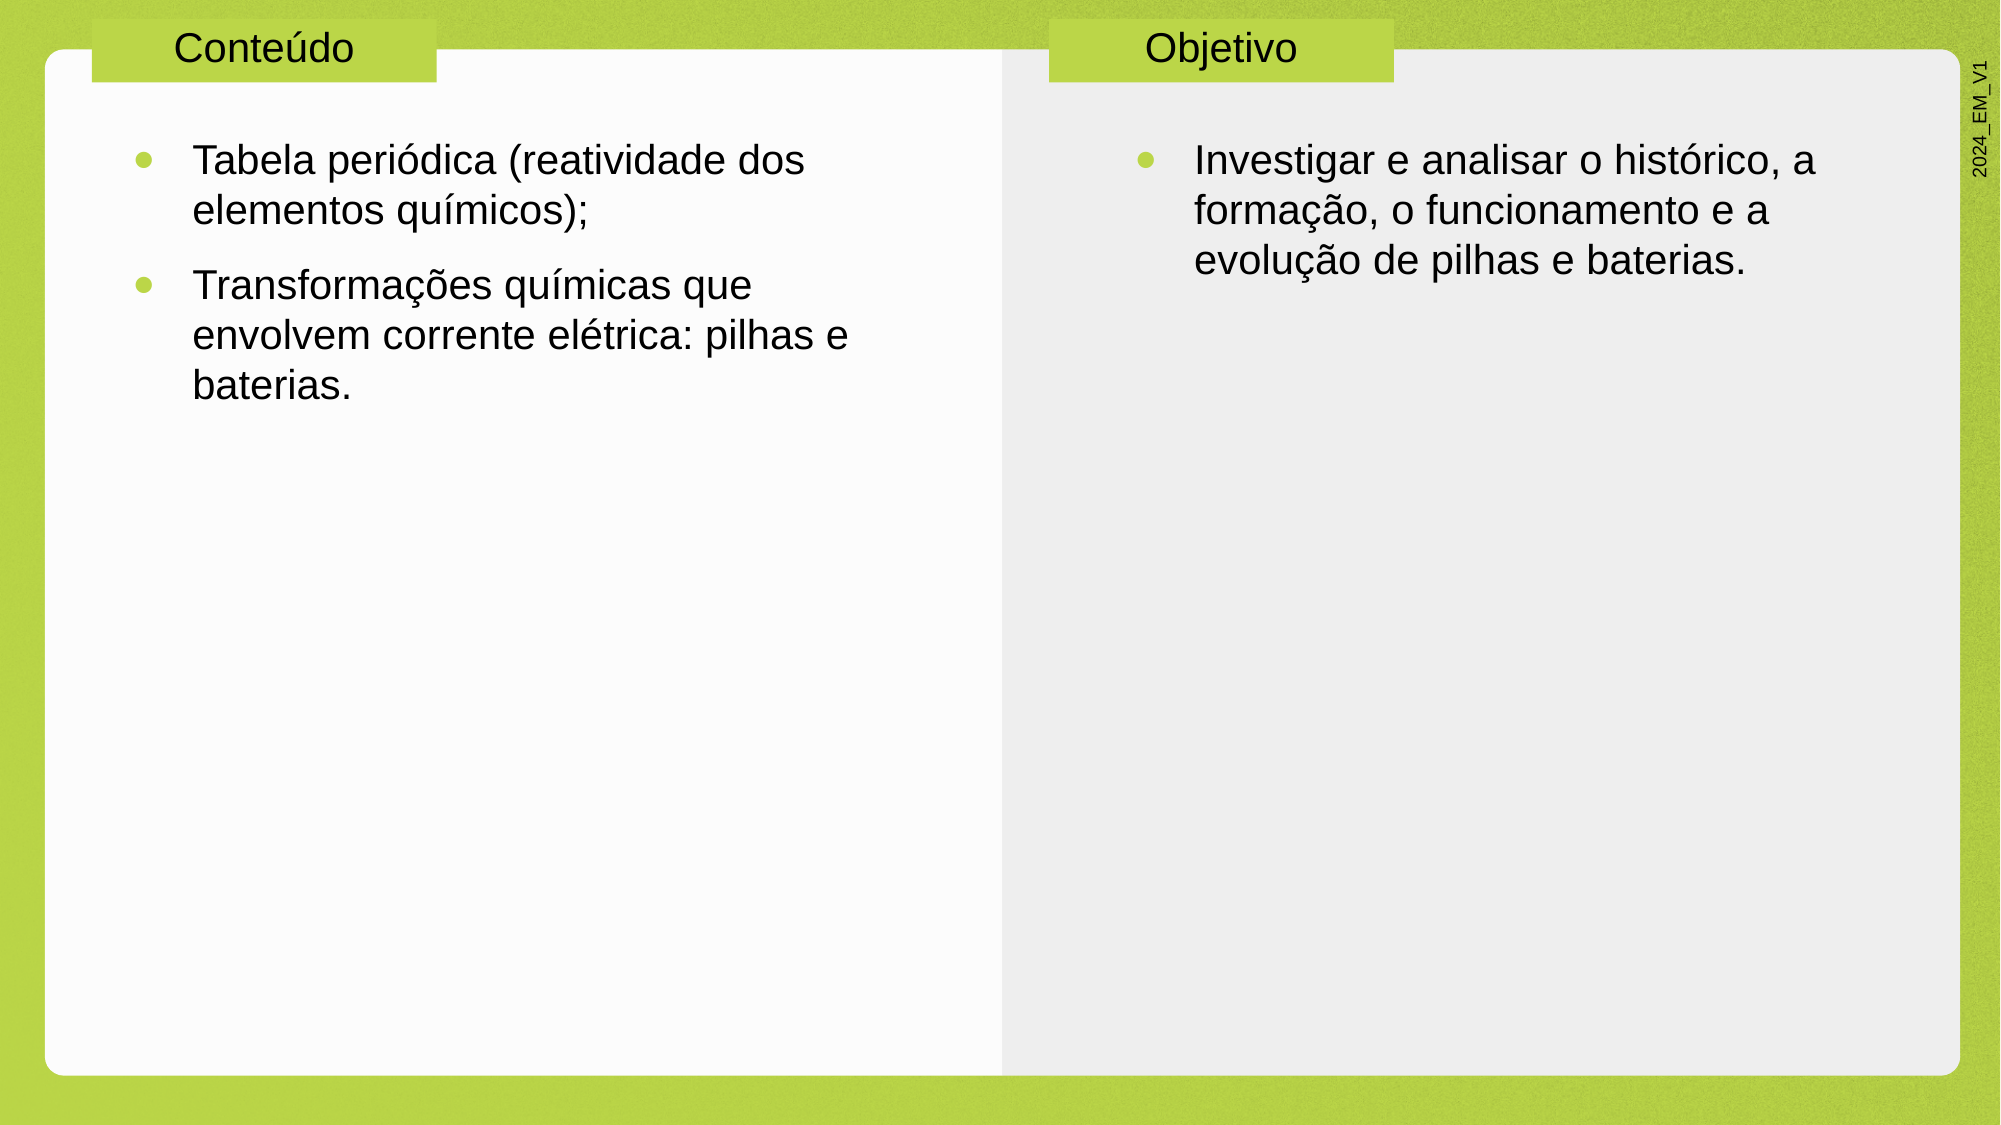

Tabela periódica (reatividade dos elementos químicos);
Transformações químicas que envolvem corrente elétrica: pilhas e baterias.

Investigar e analisar o histórico, a formação, o funcionamento e a evolução de pilhas e baterias.